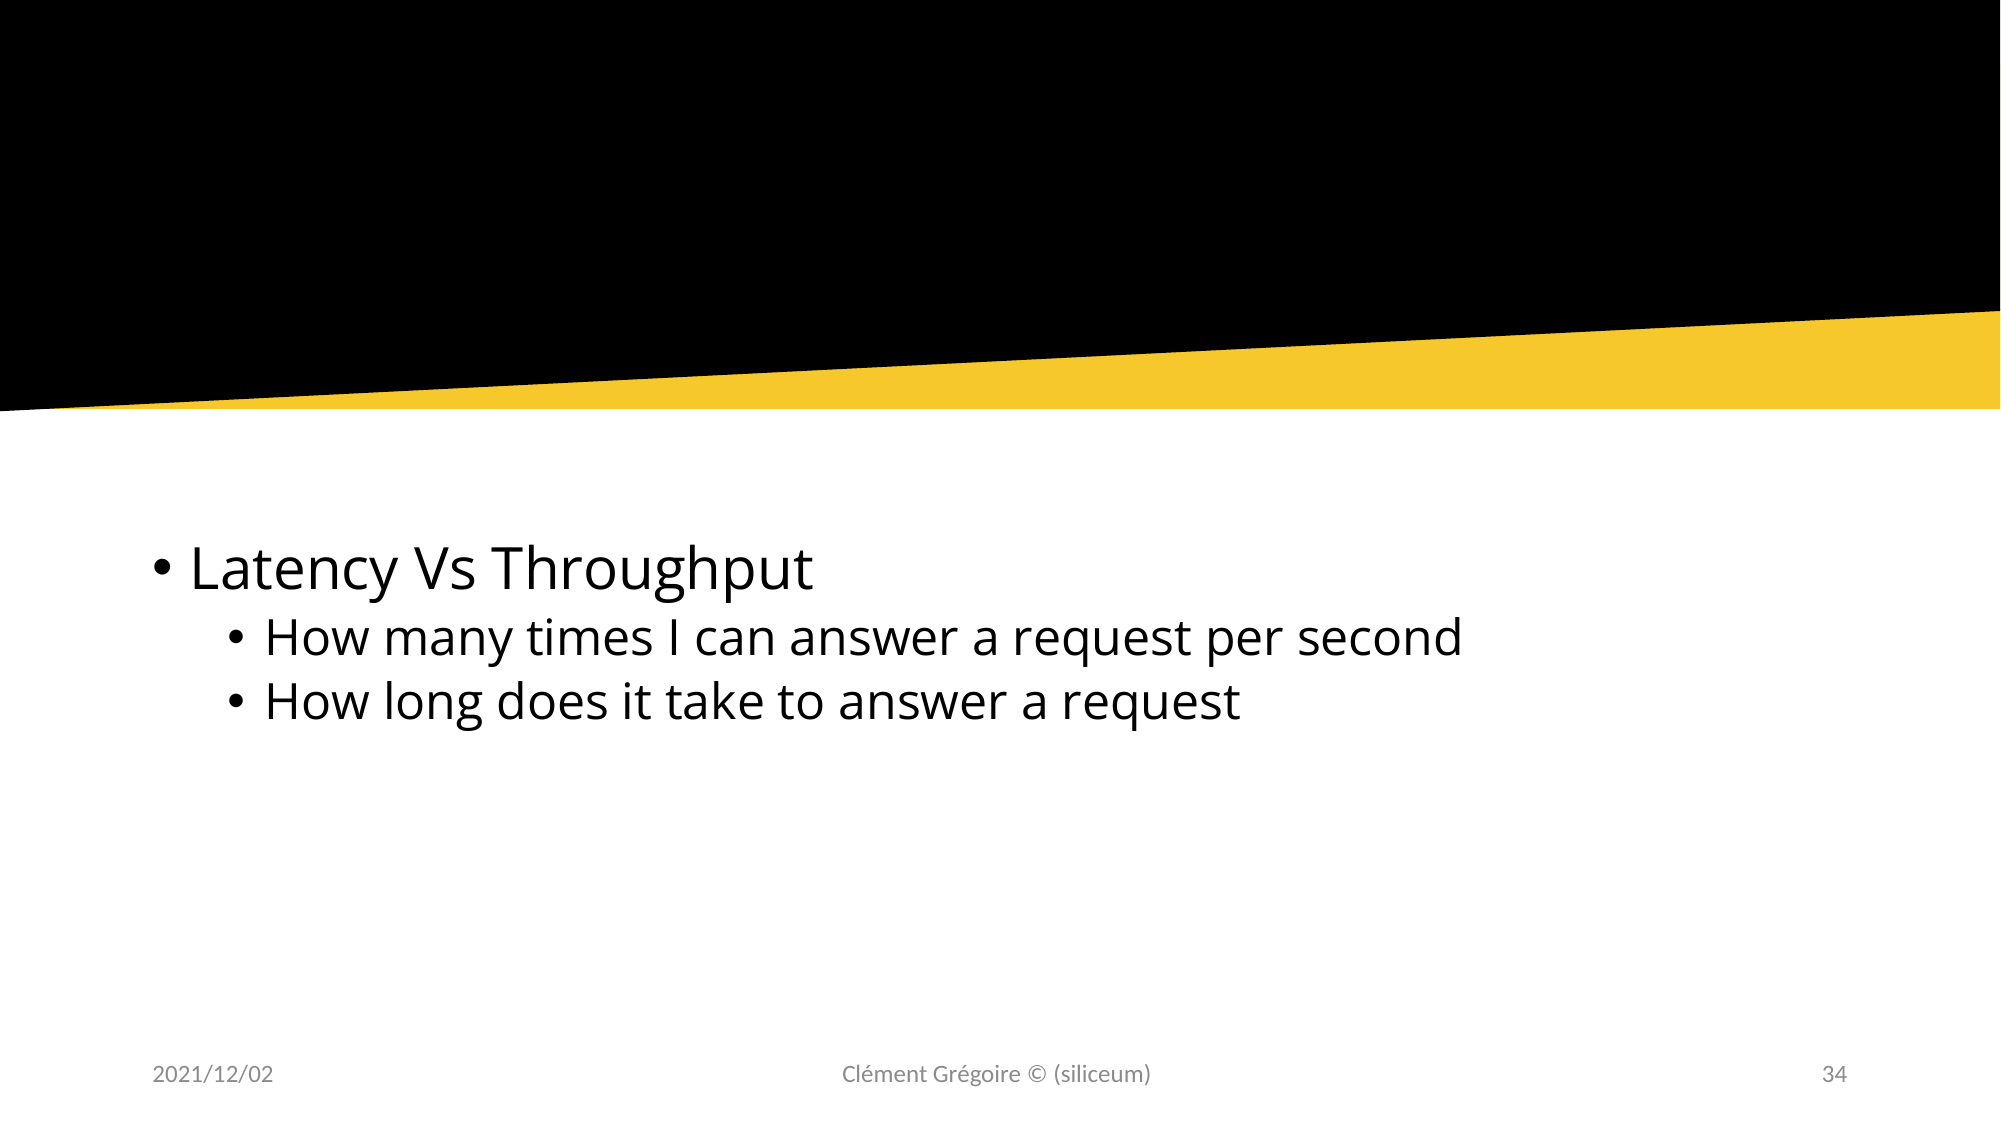

#

Latency Vs Throughput
How many times I can answer a request per second
How long does it take to answer a request

2021/12/02
Clément Grégoire © (siliceum)
34